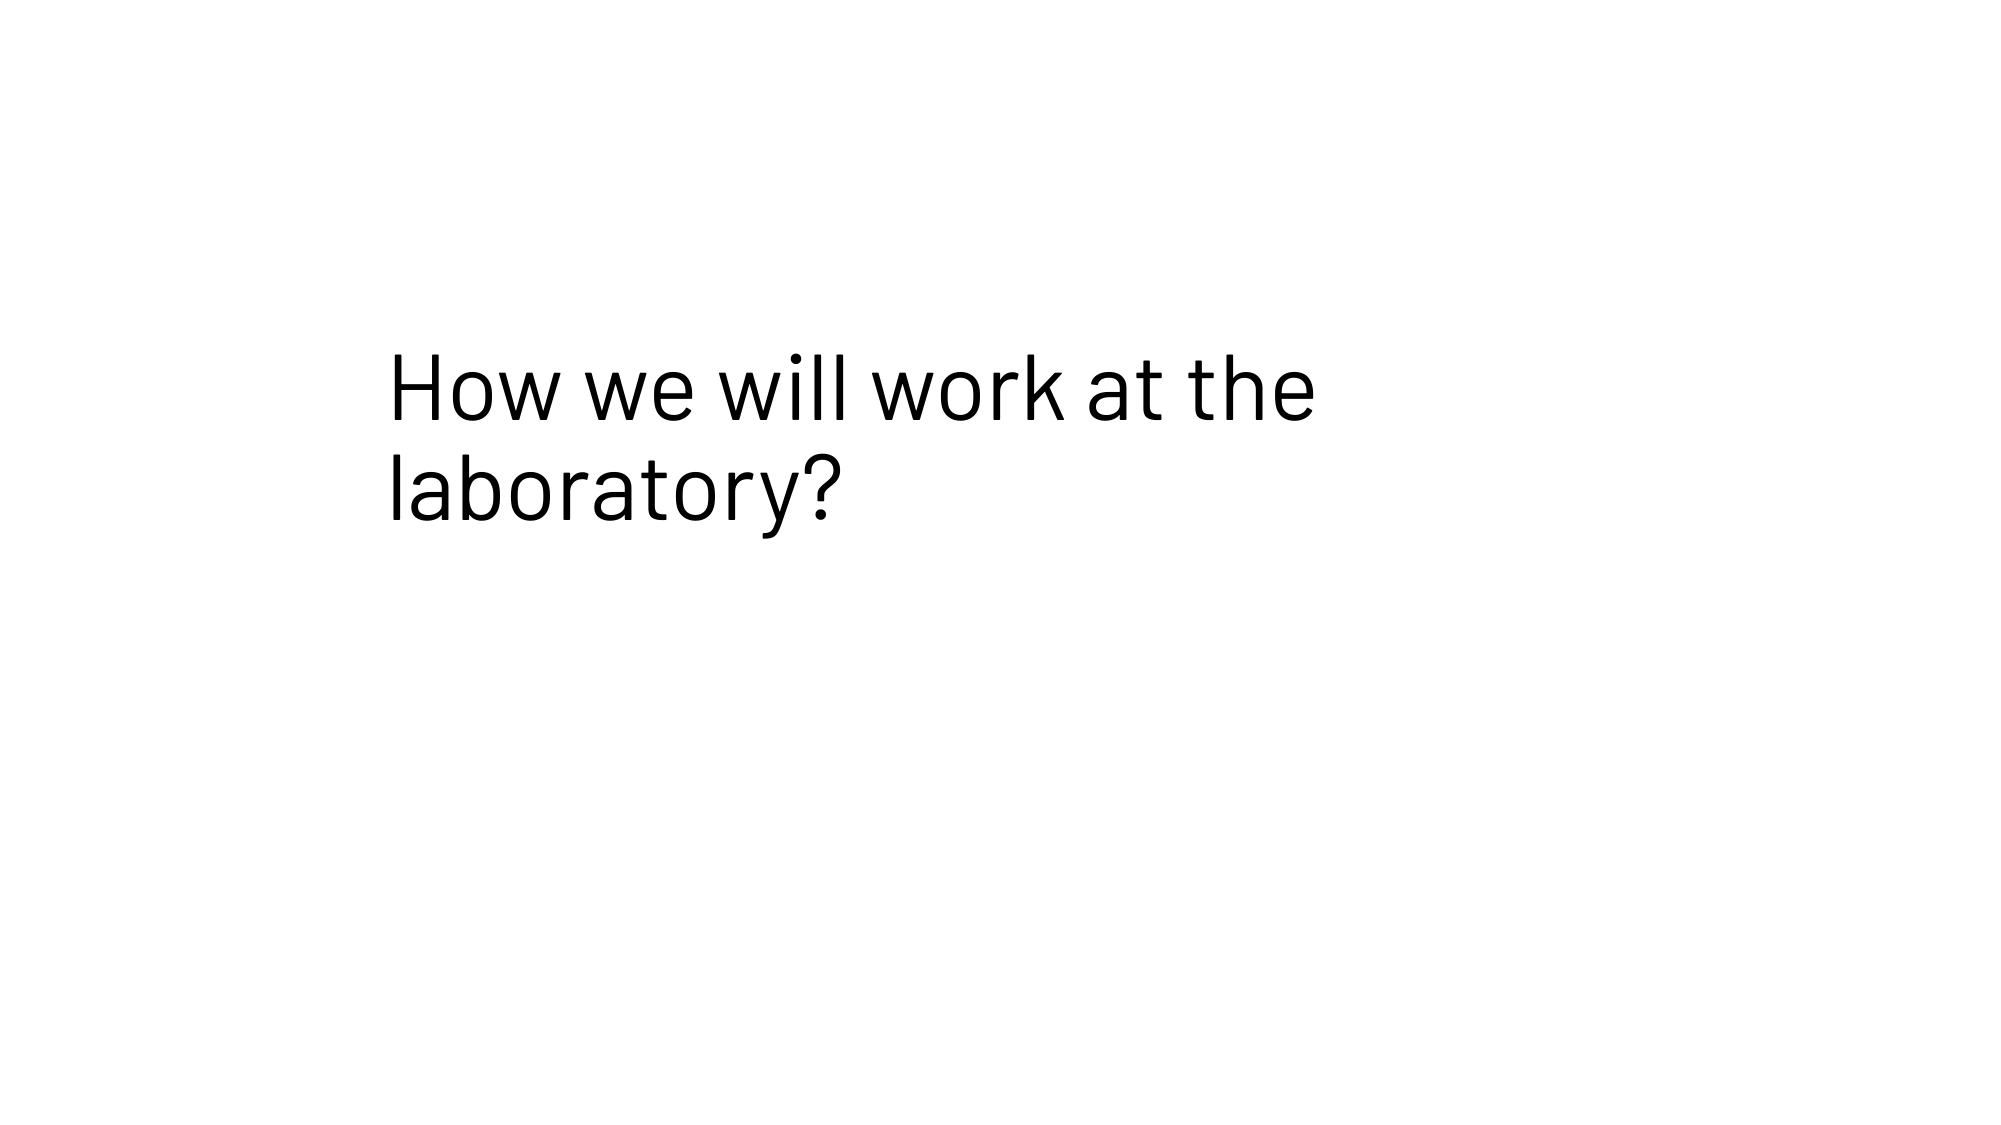

# How we will work at the laboratory?